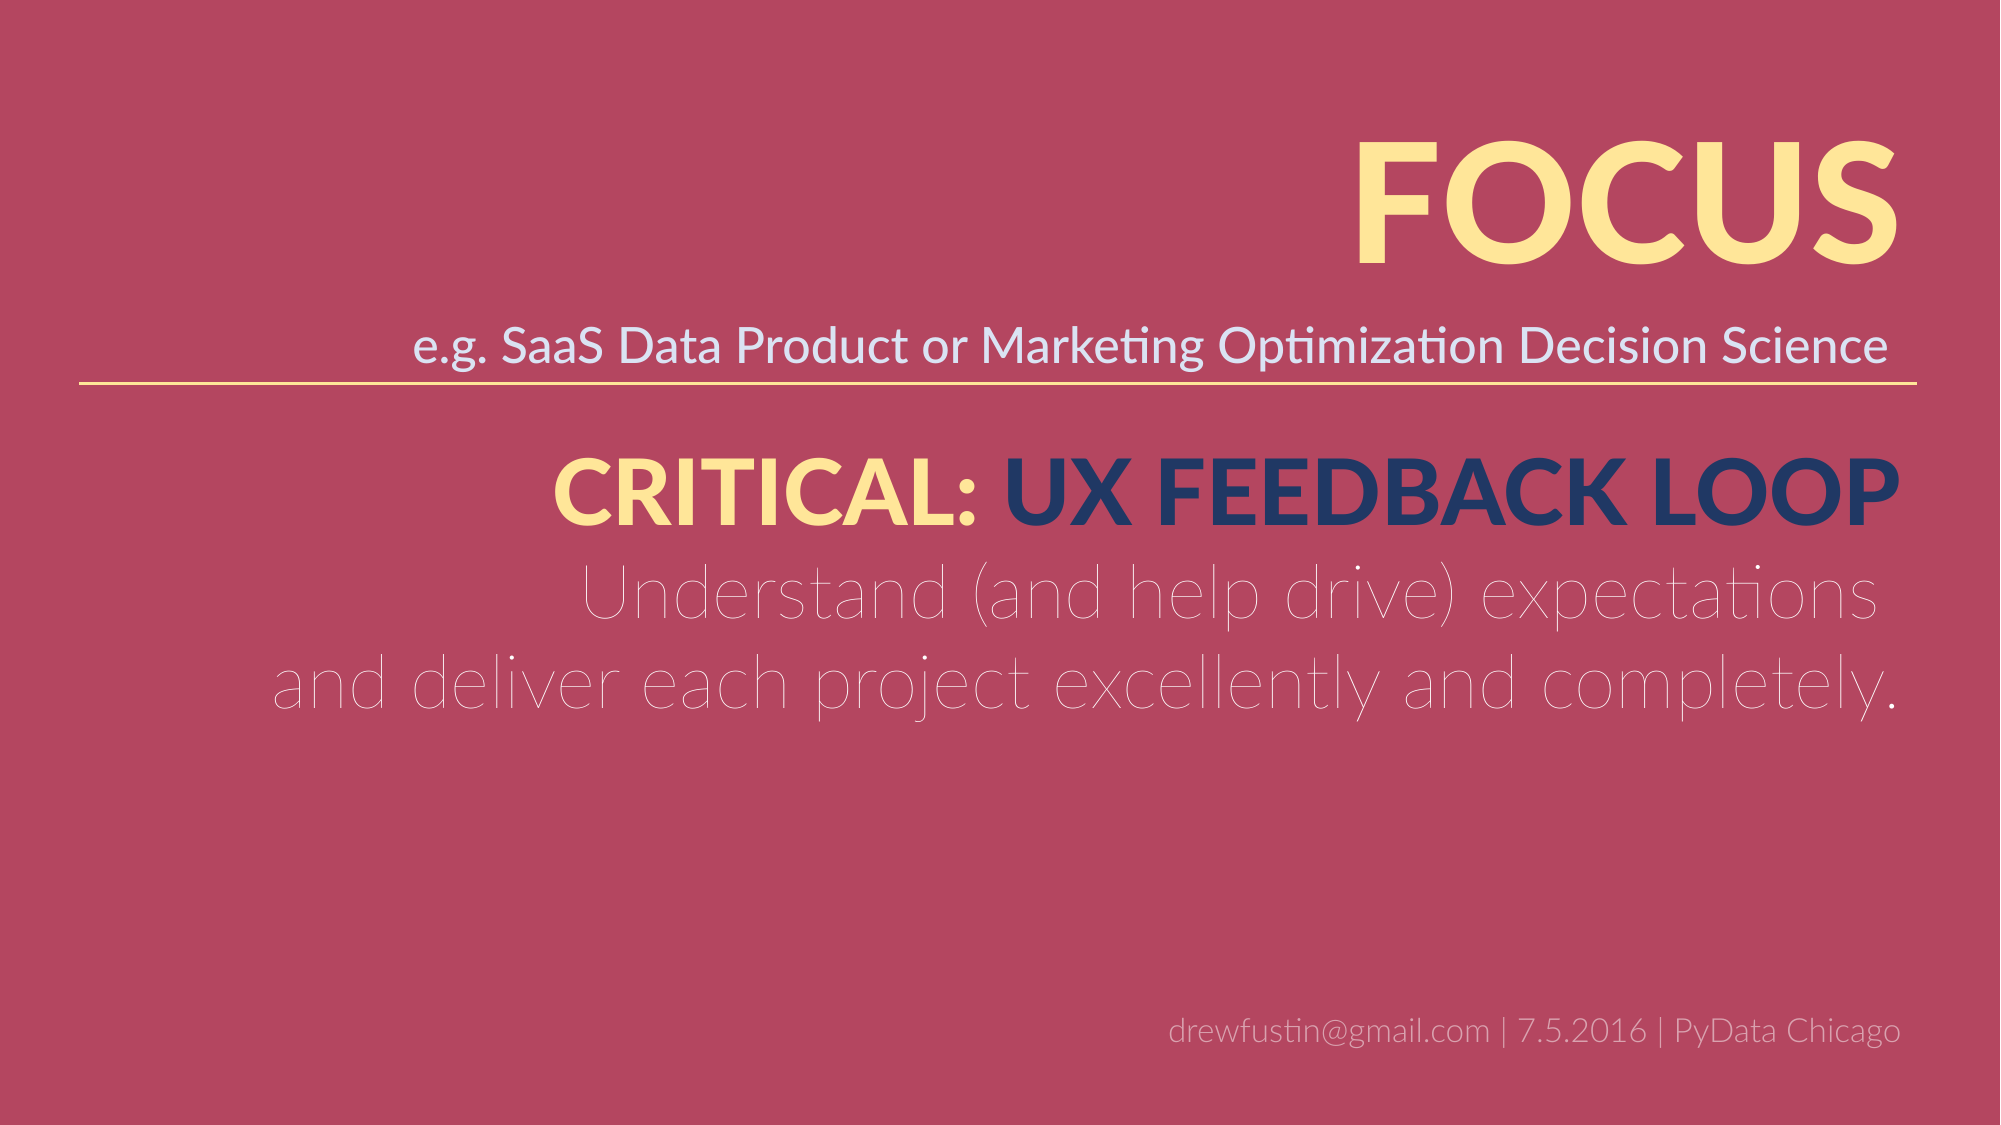

FOCUS
e.g. SaaS Data Product or Marketing Optimization Decision Science

CRITICAL: UX FEEDBACK LOOP
	Understand (and help drive) expectations
and deliver each project excellently and completely.
drewfustin@gmail.com | 7.5.2016 | PyData Chicago